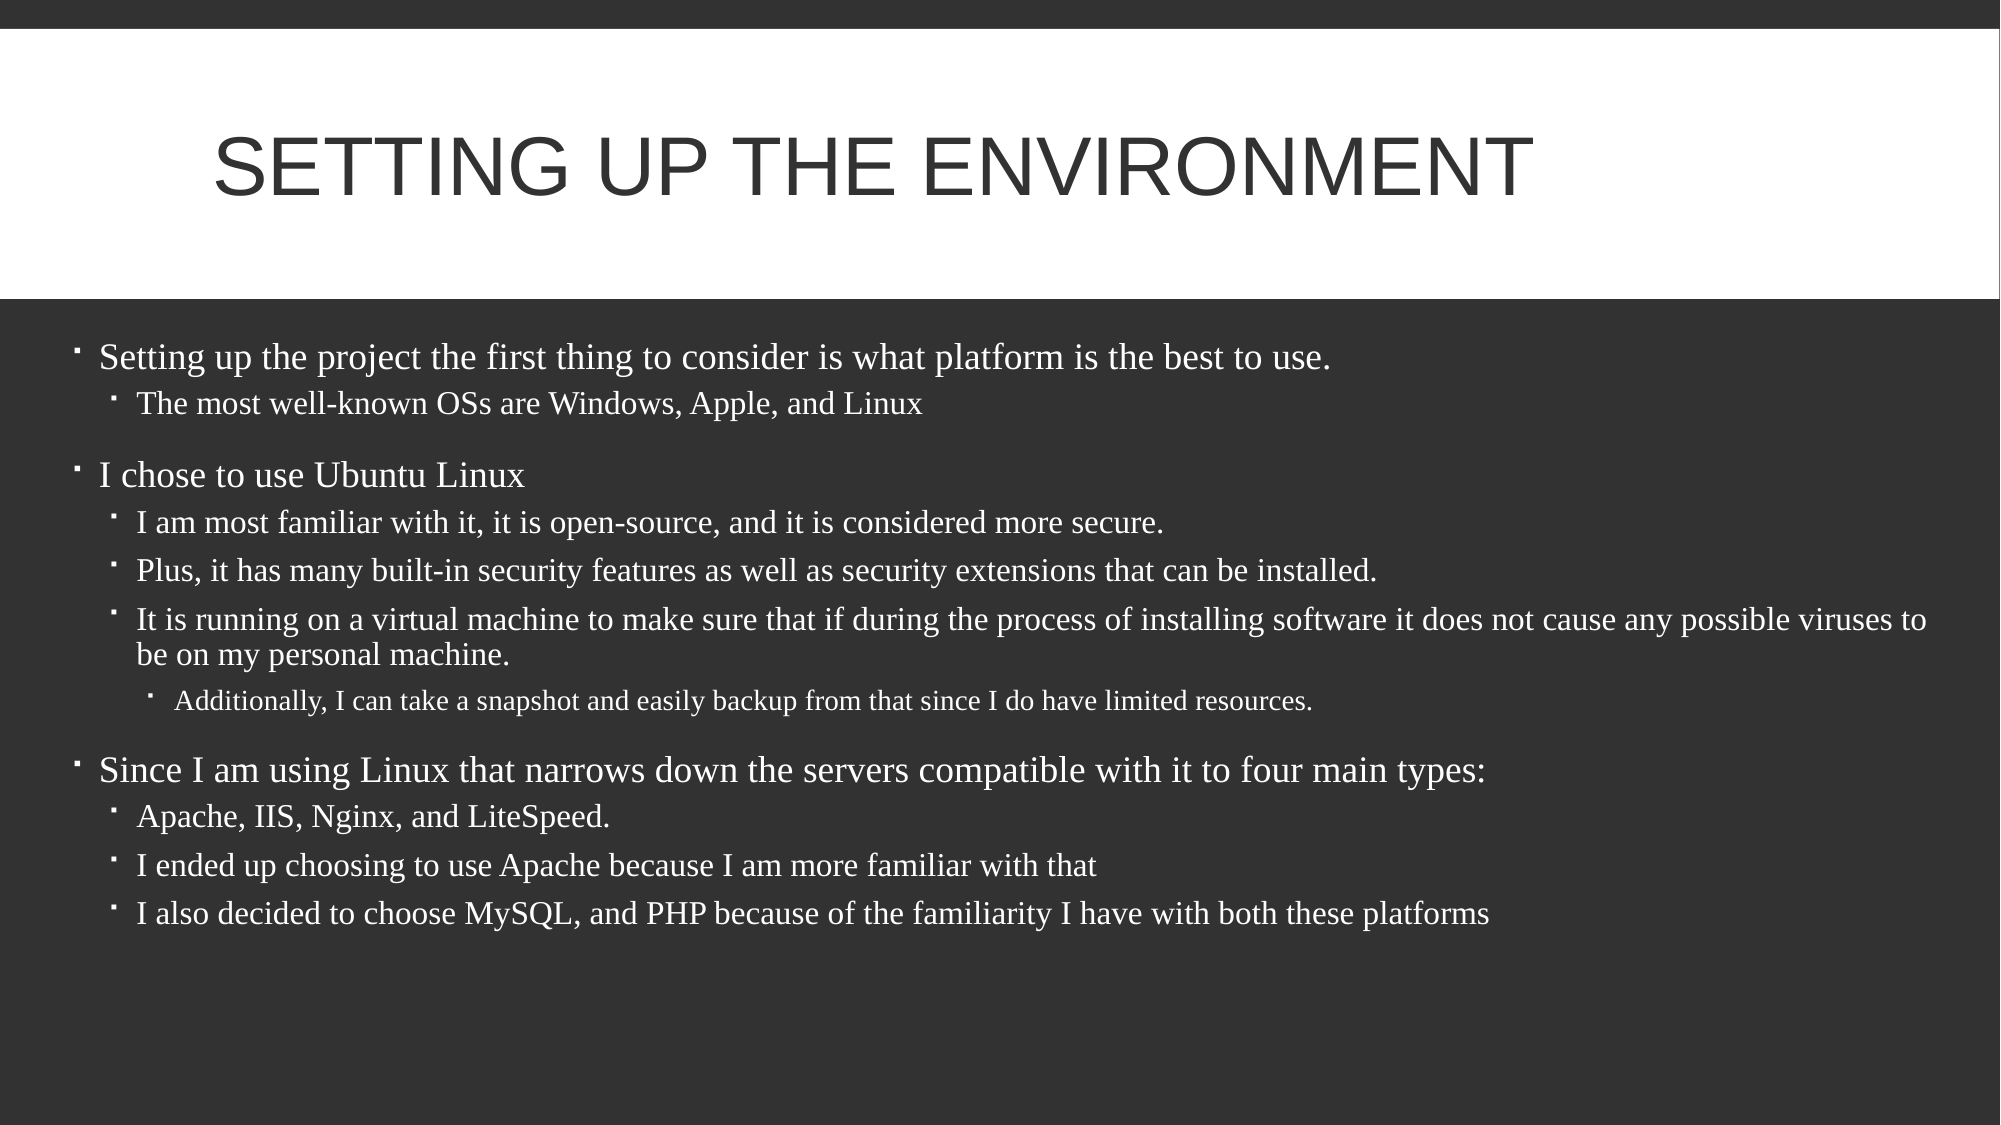

# Setting up the environment
Setting up the project the first thing to consider is what platform is the best to use.
The most well-known OSs are Windows, Apple, and Linux
I chose to use Ubuntu Linux
I am most familiar with it, it is open-source, and it is considered more secure.
Plus, it has many built-in security features as well as security extensions that can be installed.
It is running on a virtual machine to make sure that if during the process of installing software it does not cause any possible viruses to be on my personal machine.
Additionally, I can take a snapshot and easily backup from that since I do have limited resources.
Since I am using Linux that narrows down the servers compatible with it to four main types:
Apache, IIS, Nginx, and LiteSpeed.
I ended up choosing to use Apache because I am more familiar with that
I also decided to choose MySQL, and PHP because of the familiarity I have with both these platforms